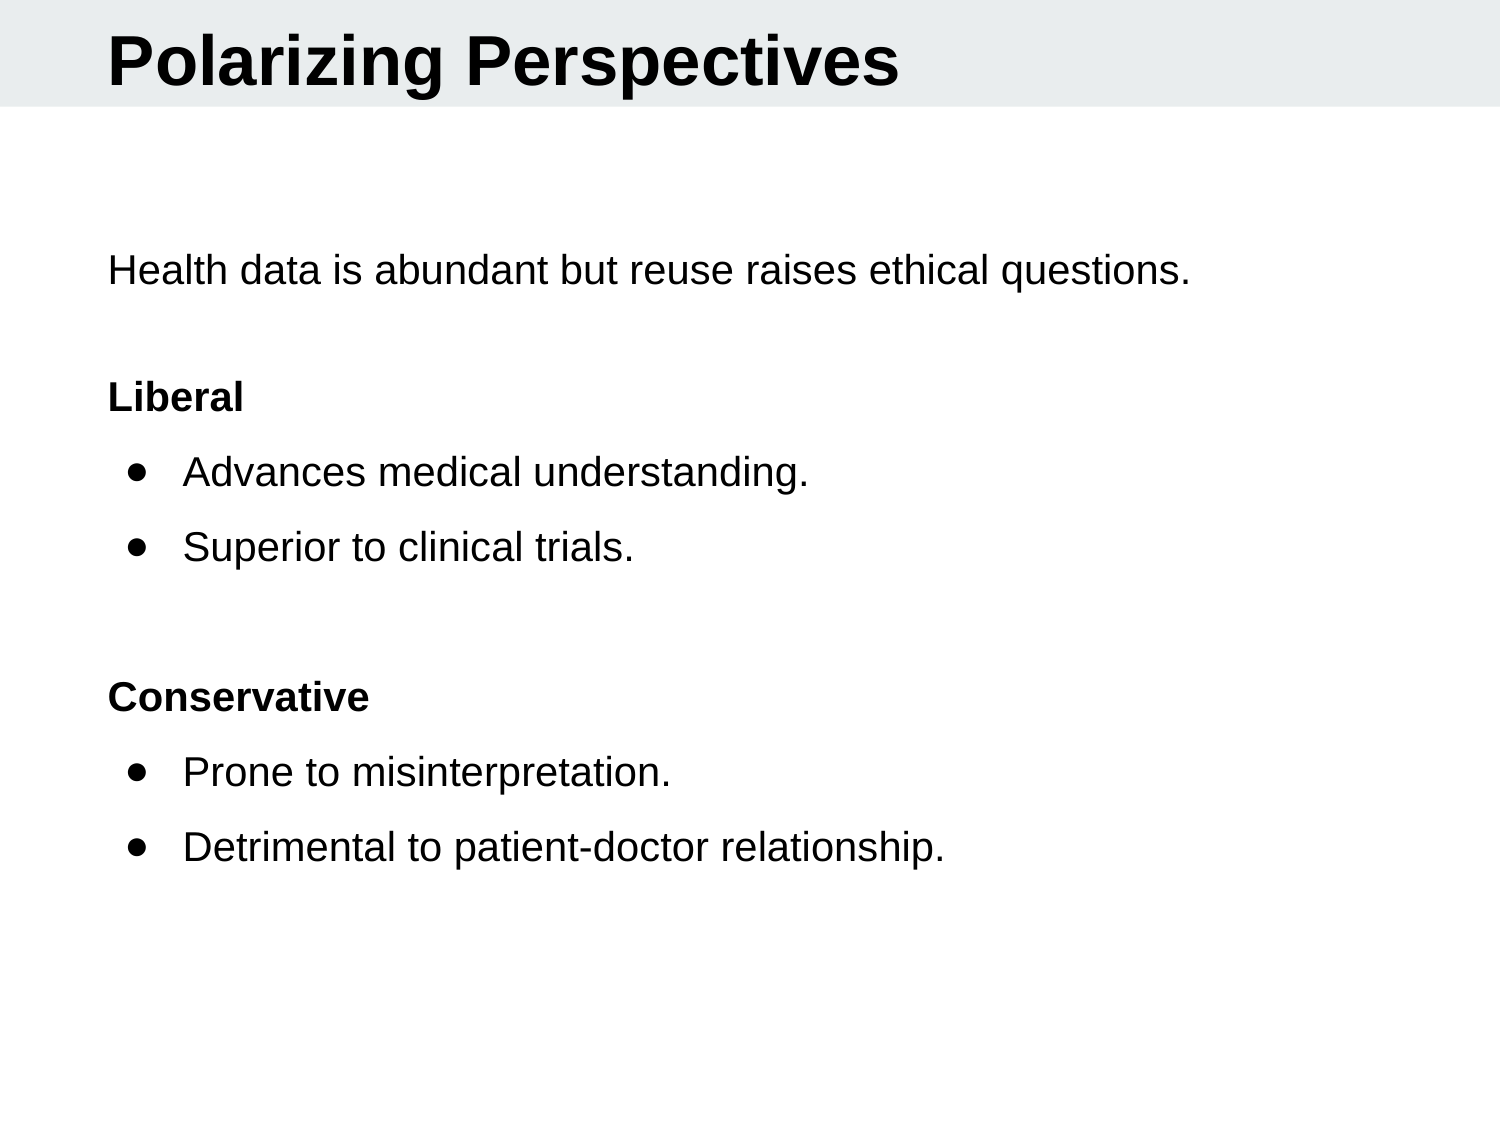

Polarizing Perspectives
Health data is abundant but reuse raises ethical questions.

Liberal
Advances medical understanding.
Superior to clinical trials.

Conservative
Prone to misinterpretation.
Detrimental to patient-doctor relationship.